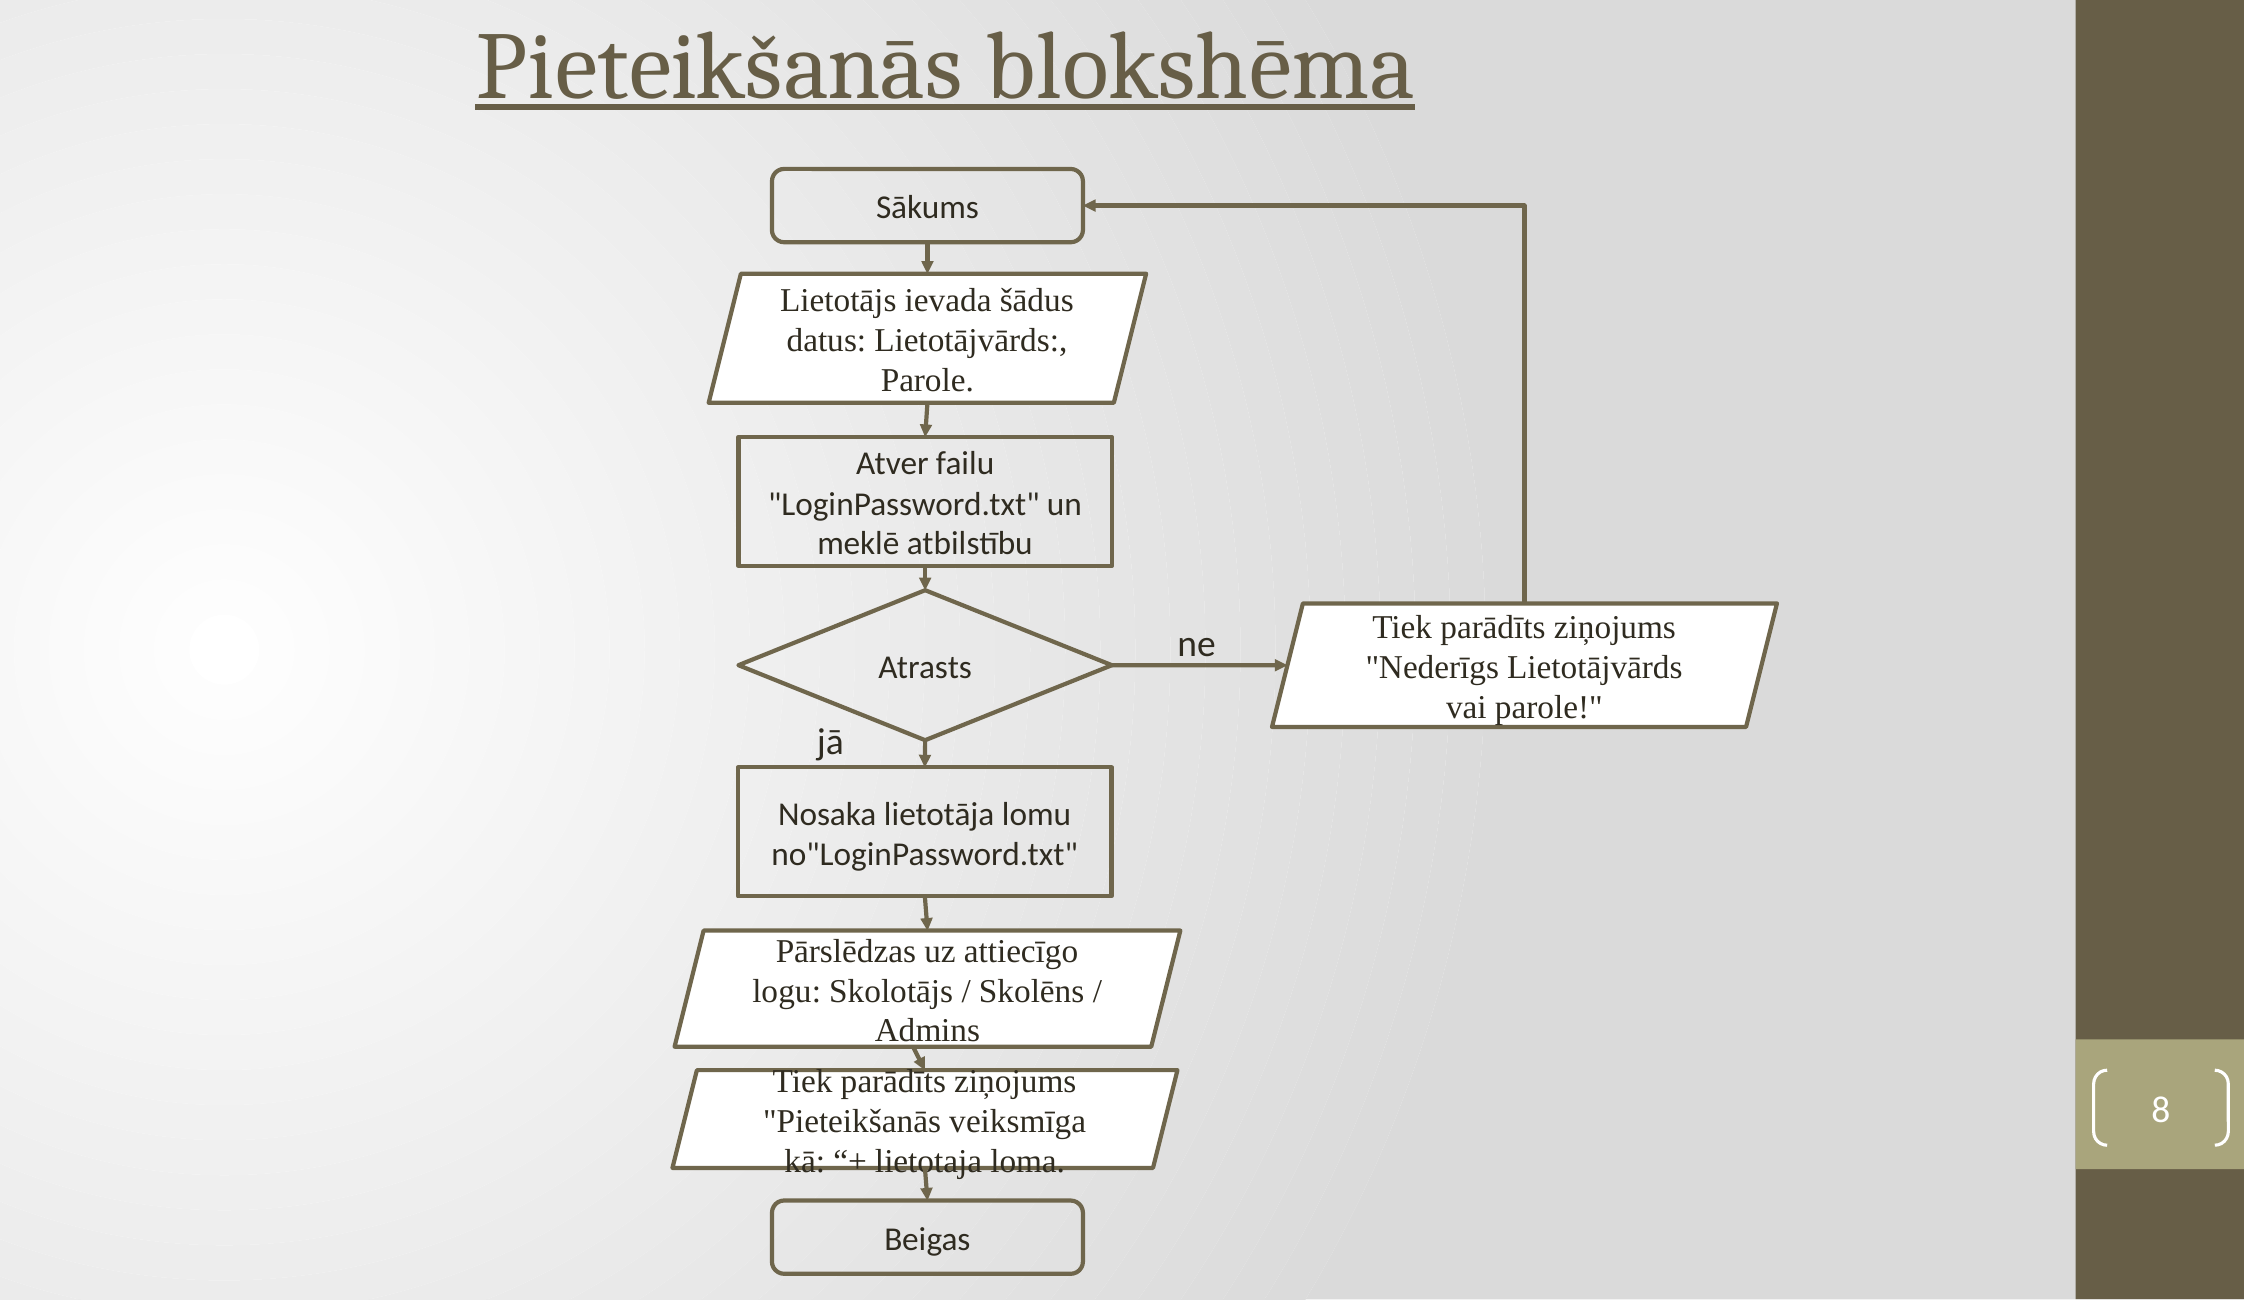

# Pieteikšanās blokshēma
Sākums
Lietotājs ievada šādus datus: Lietotājvārds:, Parole.
Atver failu "LoginPassword.txt" un meklē atbilstību
Atrasts
Tiek parādīts ziņojums "Nederīgs Lietotājvārds vai parole!"
ne
jā
Nosaka lietotāja lomu no"LoginPassword.txt"
Pārslēdzas uz attiecīgo logu: Skolotājs / Skolēns / Admins
Tiek parādīts ziņojums "Pieteikšanās veiksmīga kā: “+ lietotaja loma.
8
Beigas